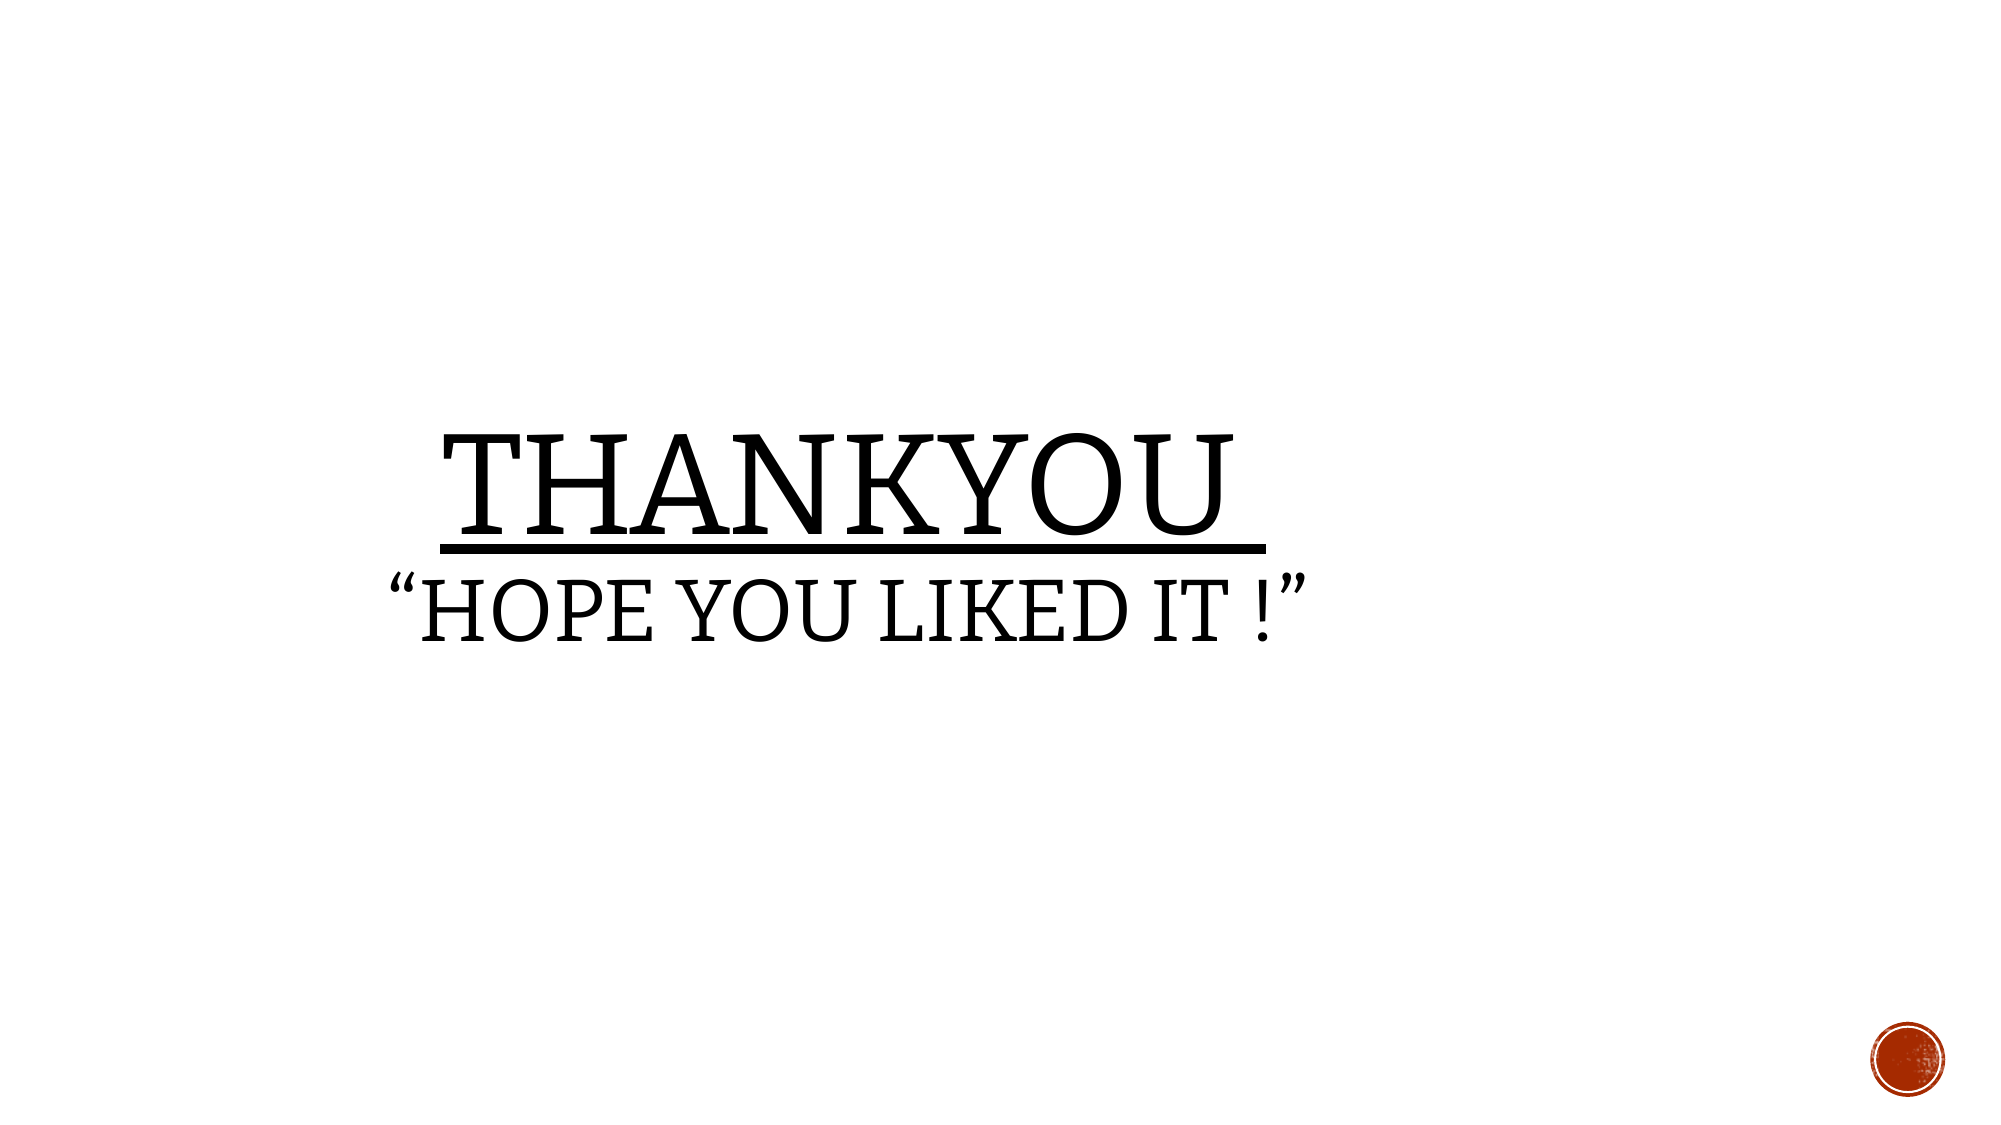

# Thankyou “Hope you liked it !”